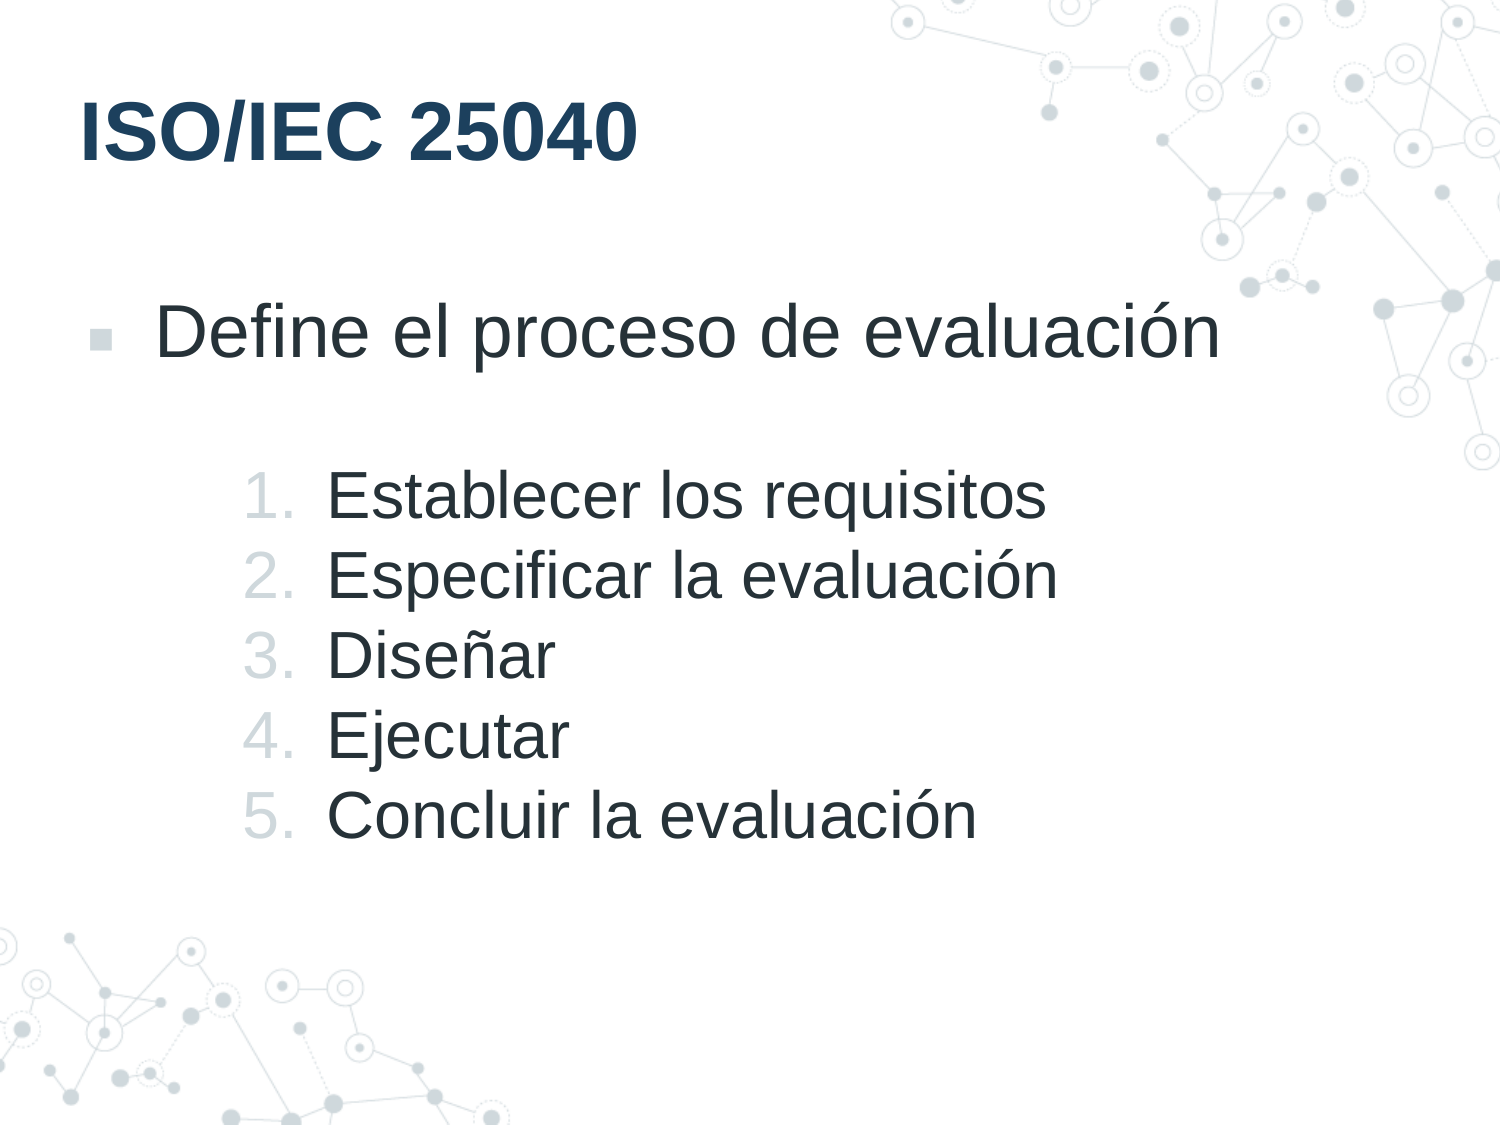

# ISO/IEC 25040
Define el proceso de evaluación

Establecer los requisitos
Especificar la evaluación
Diseñar
Ejecutar
Concluir la evaluación